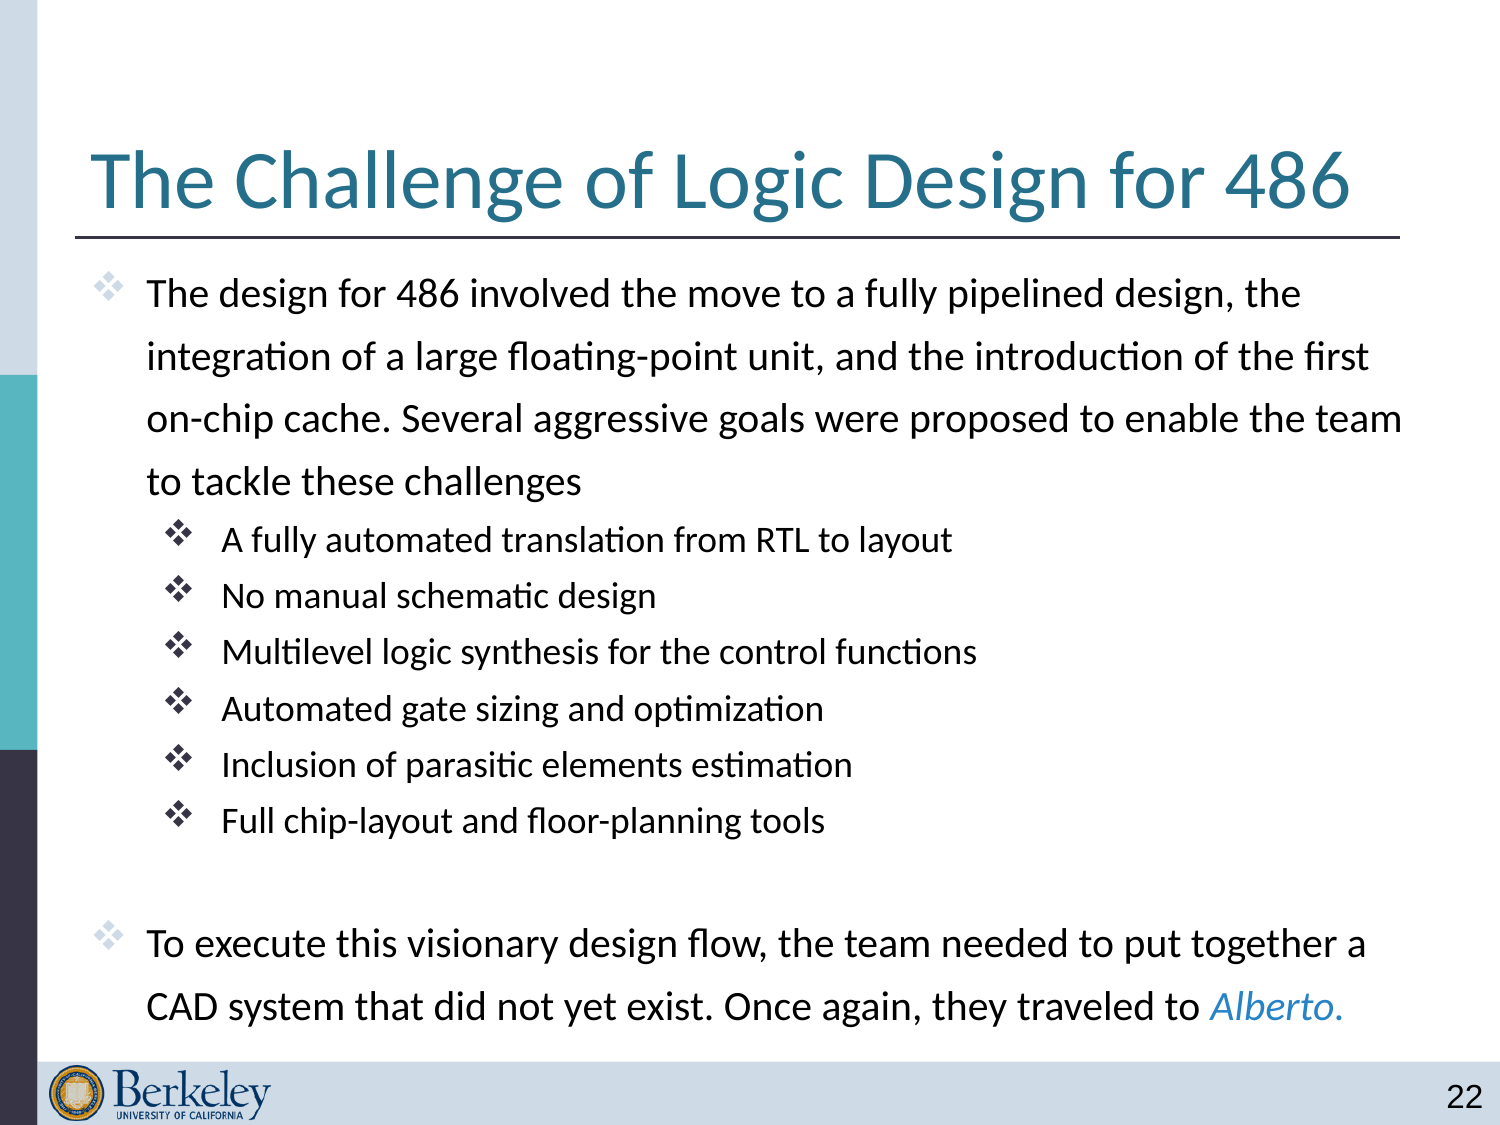

# The Challenge of Logic Design for 486
The design for 486 involved the move to a fully pipelined design, the integration of a large floating-point unit, and the introduction of the first on-chip cache. Several aggressive goals were proposed to enable the team to tackle these challenges
A fully automated translation from RTL to layout
No manual schematic design
Multilevel logic synthesis for the control functions
Automated gate sizing and optimization
Inclusion of parasitic elements estimation
Full chip-layout and floor-planning tools

To execute this visionary design flow, the team needed to put together a CAD system that did not yet exist. Once again, they traveled to Alberto.
22